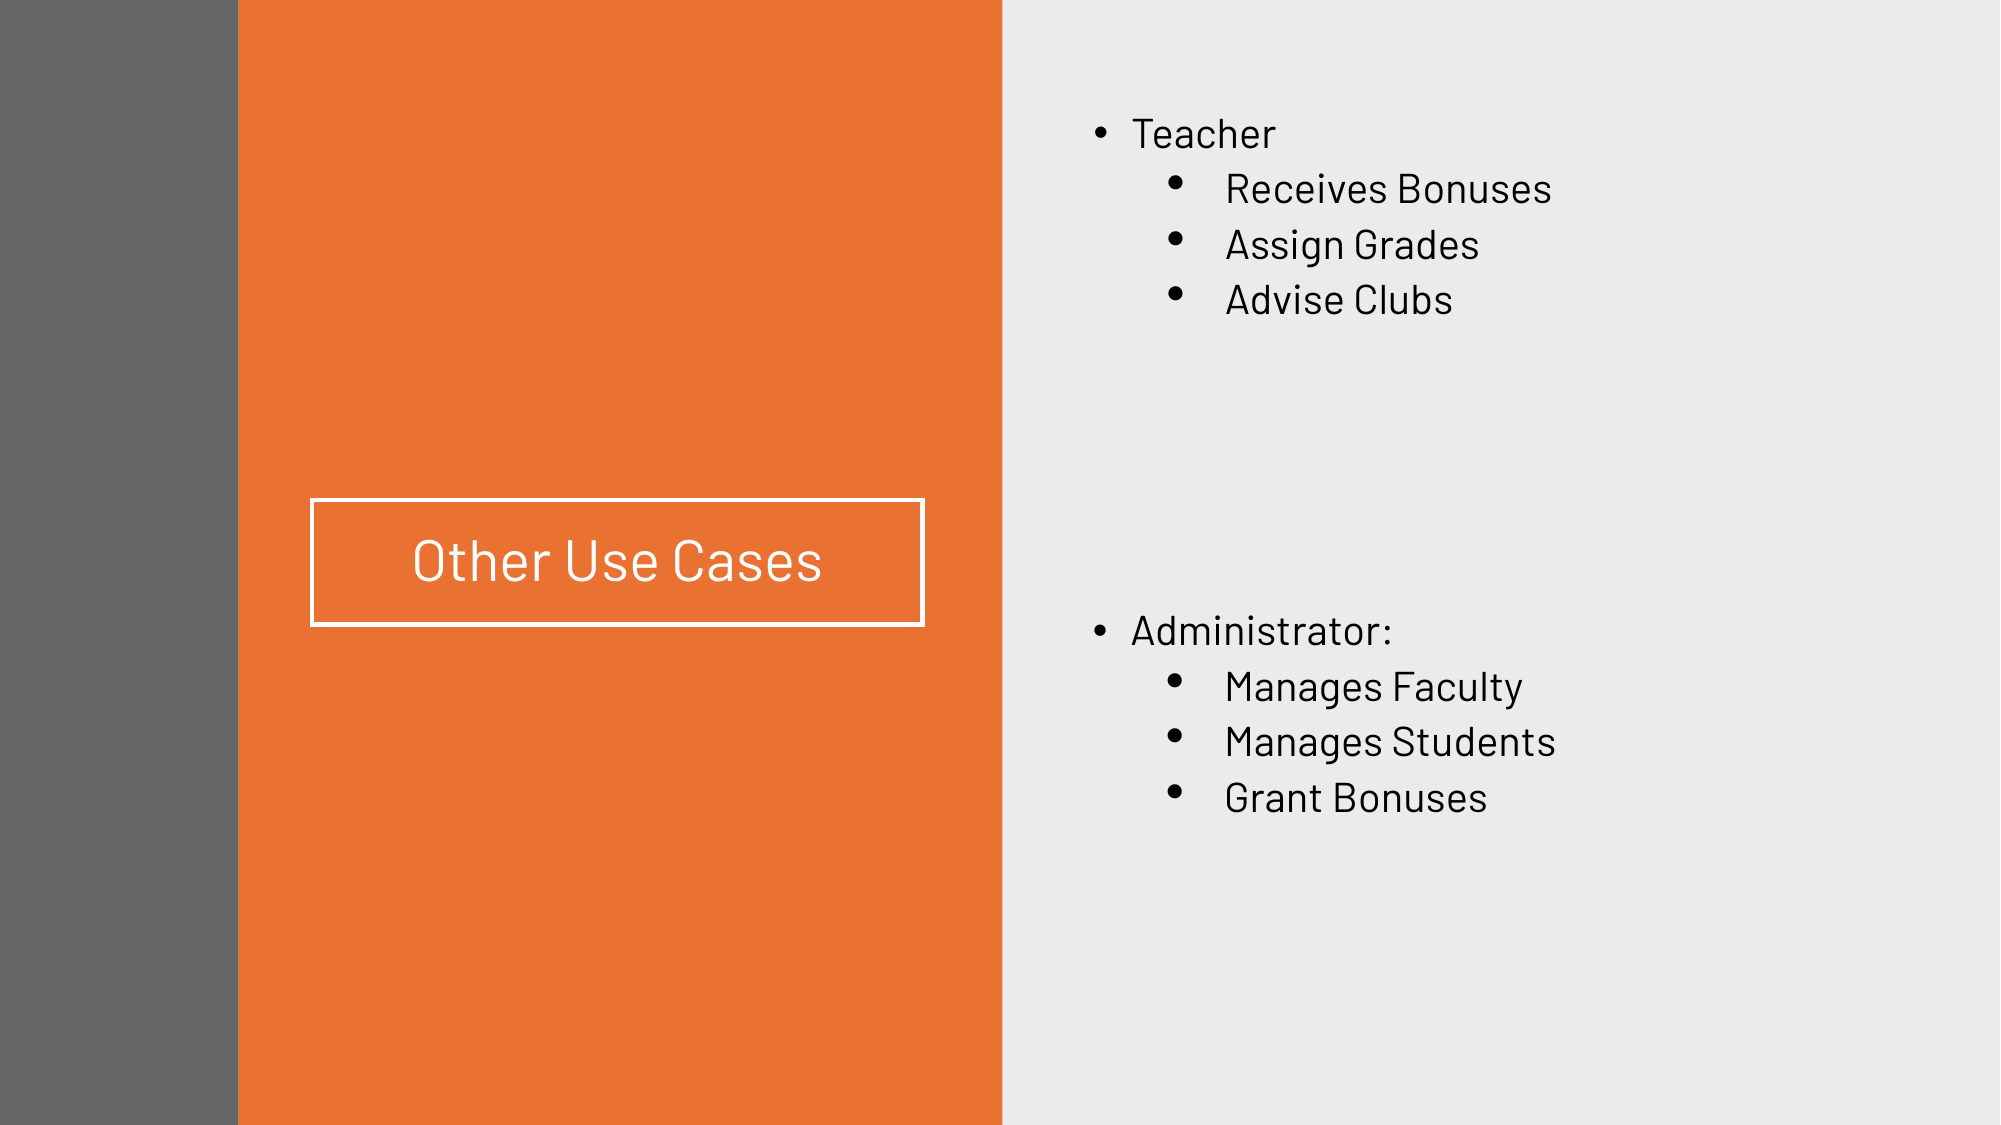

Teacher
Receives Bonuses
Assign Grades
Advise Clubs

# Other Use Cases
Administrator:
Manages Faculty
Manages Students
Grant Bonuses